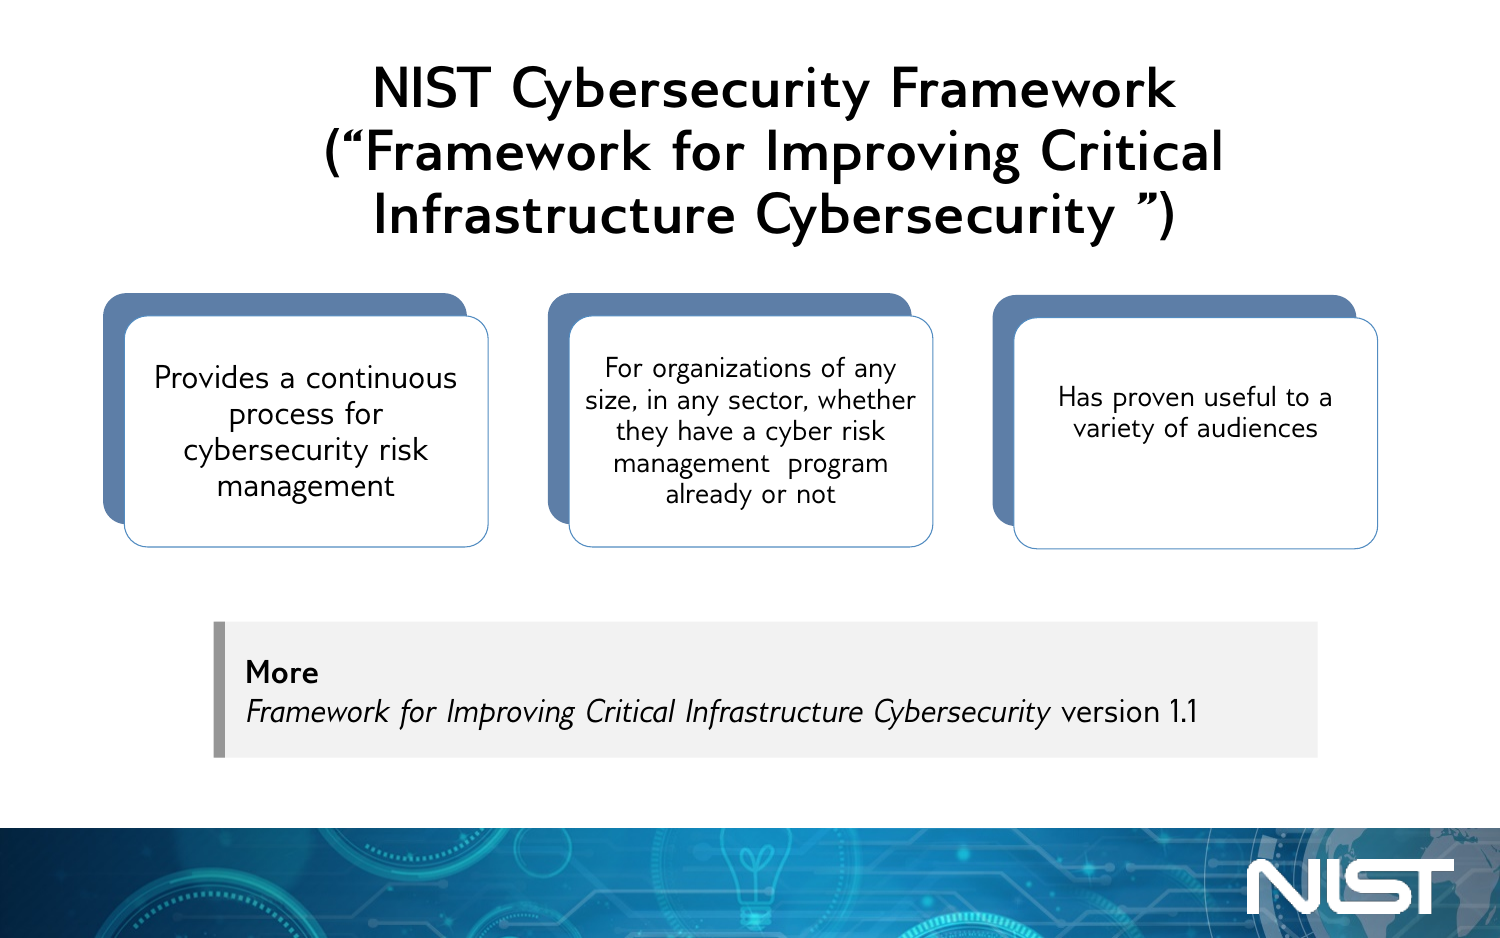

# NIST Cybersecurity Framework (“Framework for Improving Critical Infrastructure Cybersecurity ”)

Provides a continuous process for cybersecurity risk management
For organizations of any size, in any sector, whether they have a cyber risk management  program already or not
Has proven useful to a variety of audiences

More
Framework for Improving Critical Infrastructure Cybersecurity version 1.1